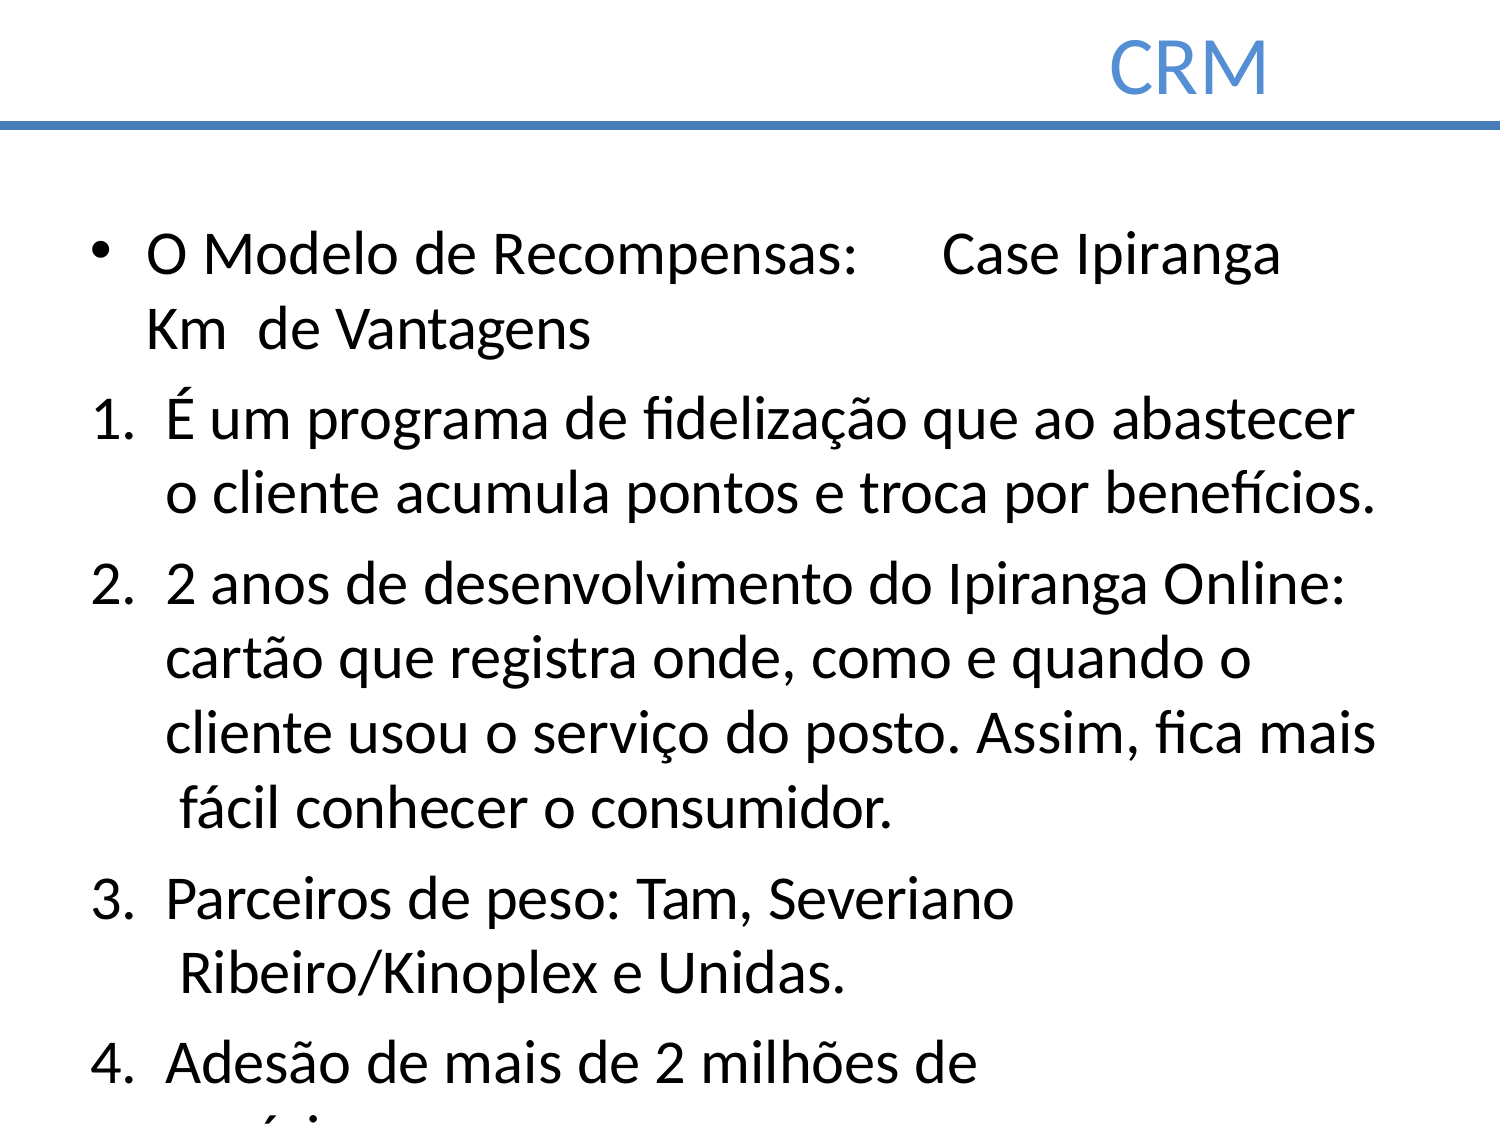

# CRM

O Modelo de Recompensas:	Case Ipiranga	Km  de Vantagens
É um programa de fidelização que ao abastecer  o cliente acumula pontos e troca por benefícios.
2 anos de desenvolvimento do Ipiranga Online:  cartão que registra onde, como e quando o  cliente usou o serviço do posto. Assim, fica mais  fácil conhecer o consumidor.
Parceiros de peso: Tam, Severiano  Ribeiro/Kinoplex e Unidas.
Adesão de mais de 2 milhões de usuários.